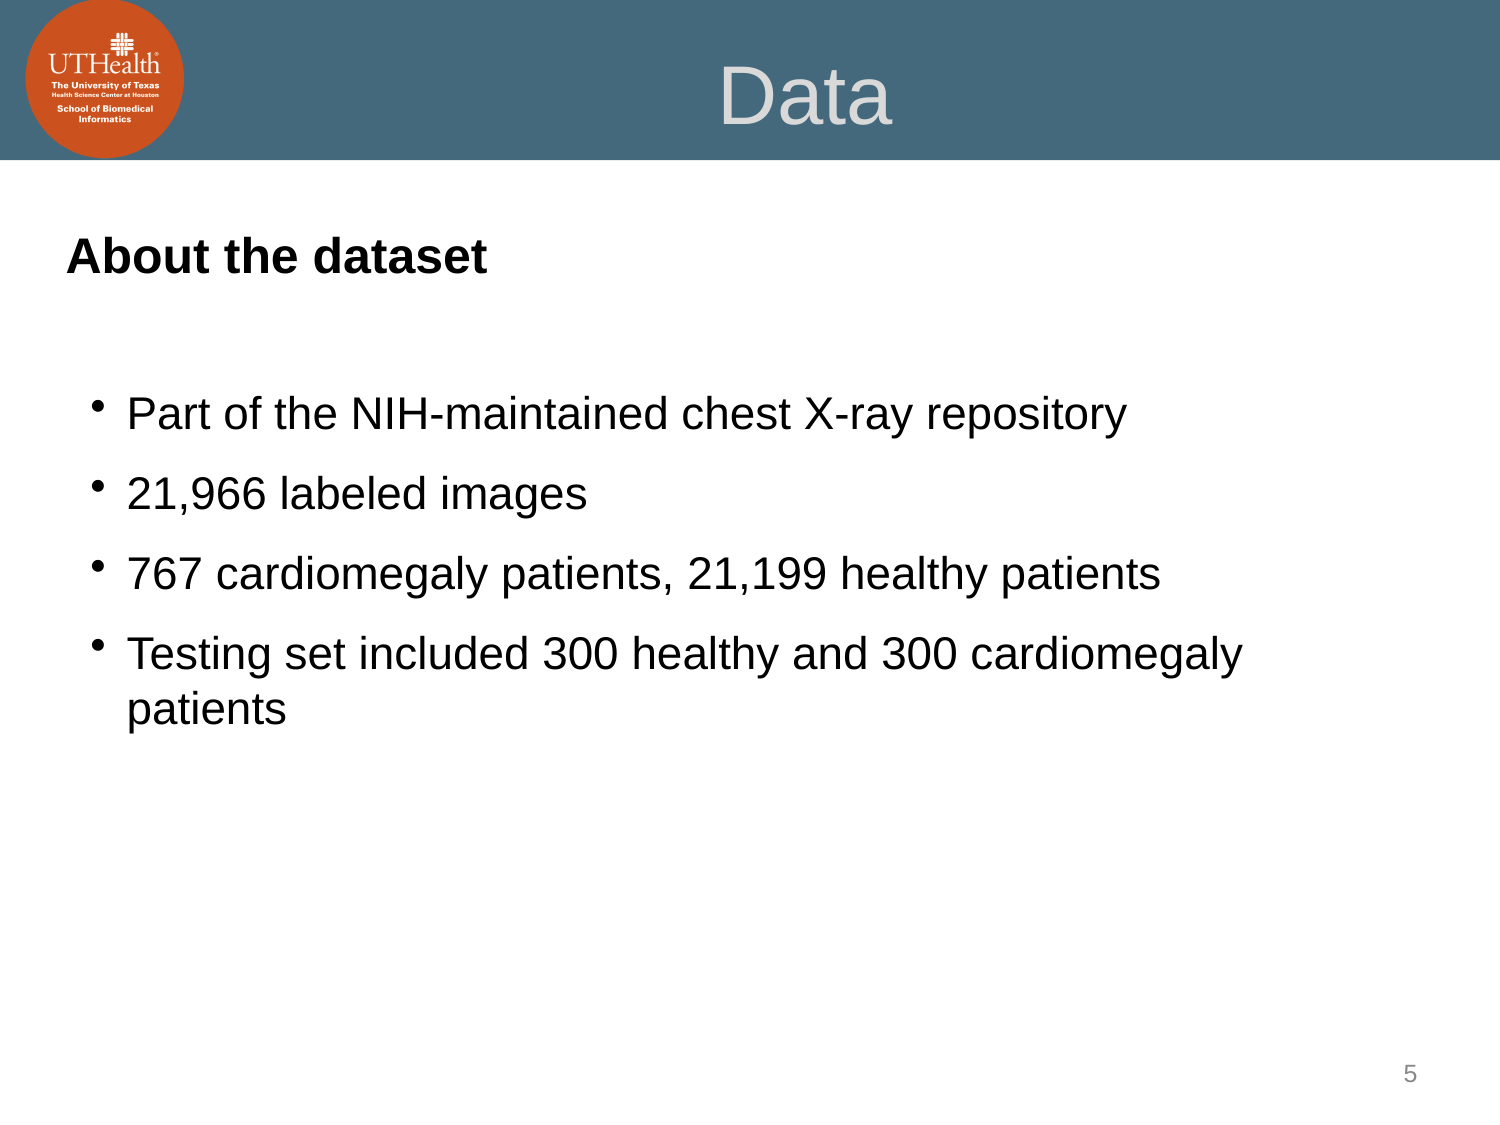

# Data
About the dataset
Part of the NIH-maintained chest X-ray repository
21,966 labeled images
767 cardiomegaly patients, 21,199 healthy patients
Testing set included 300 healthy and 300 cardiomegaly patients
5